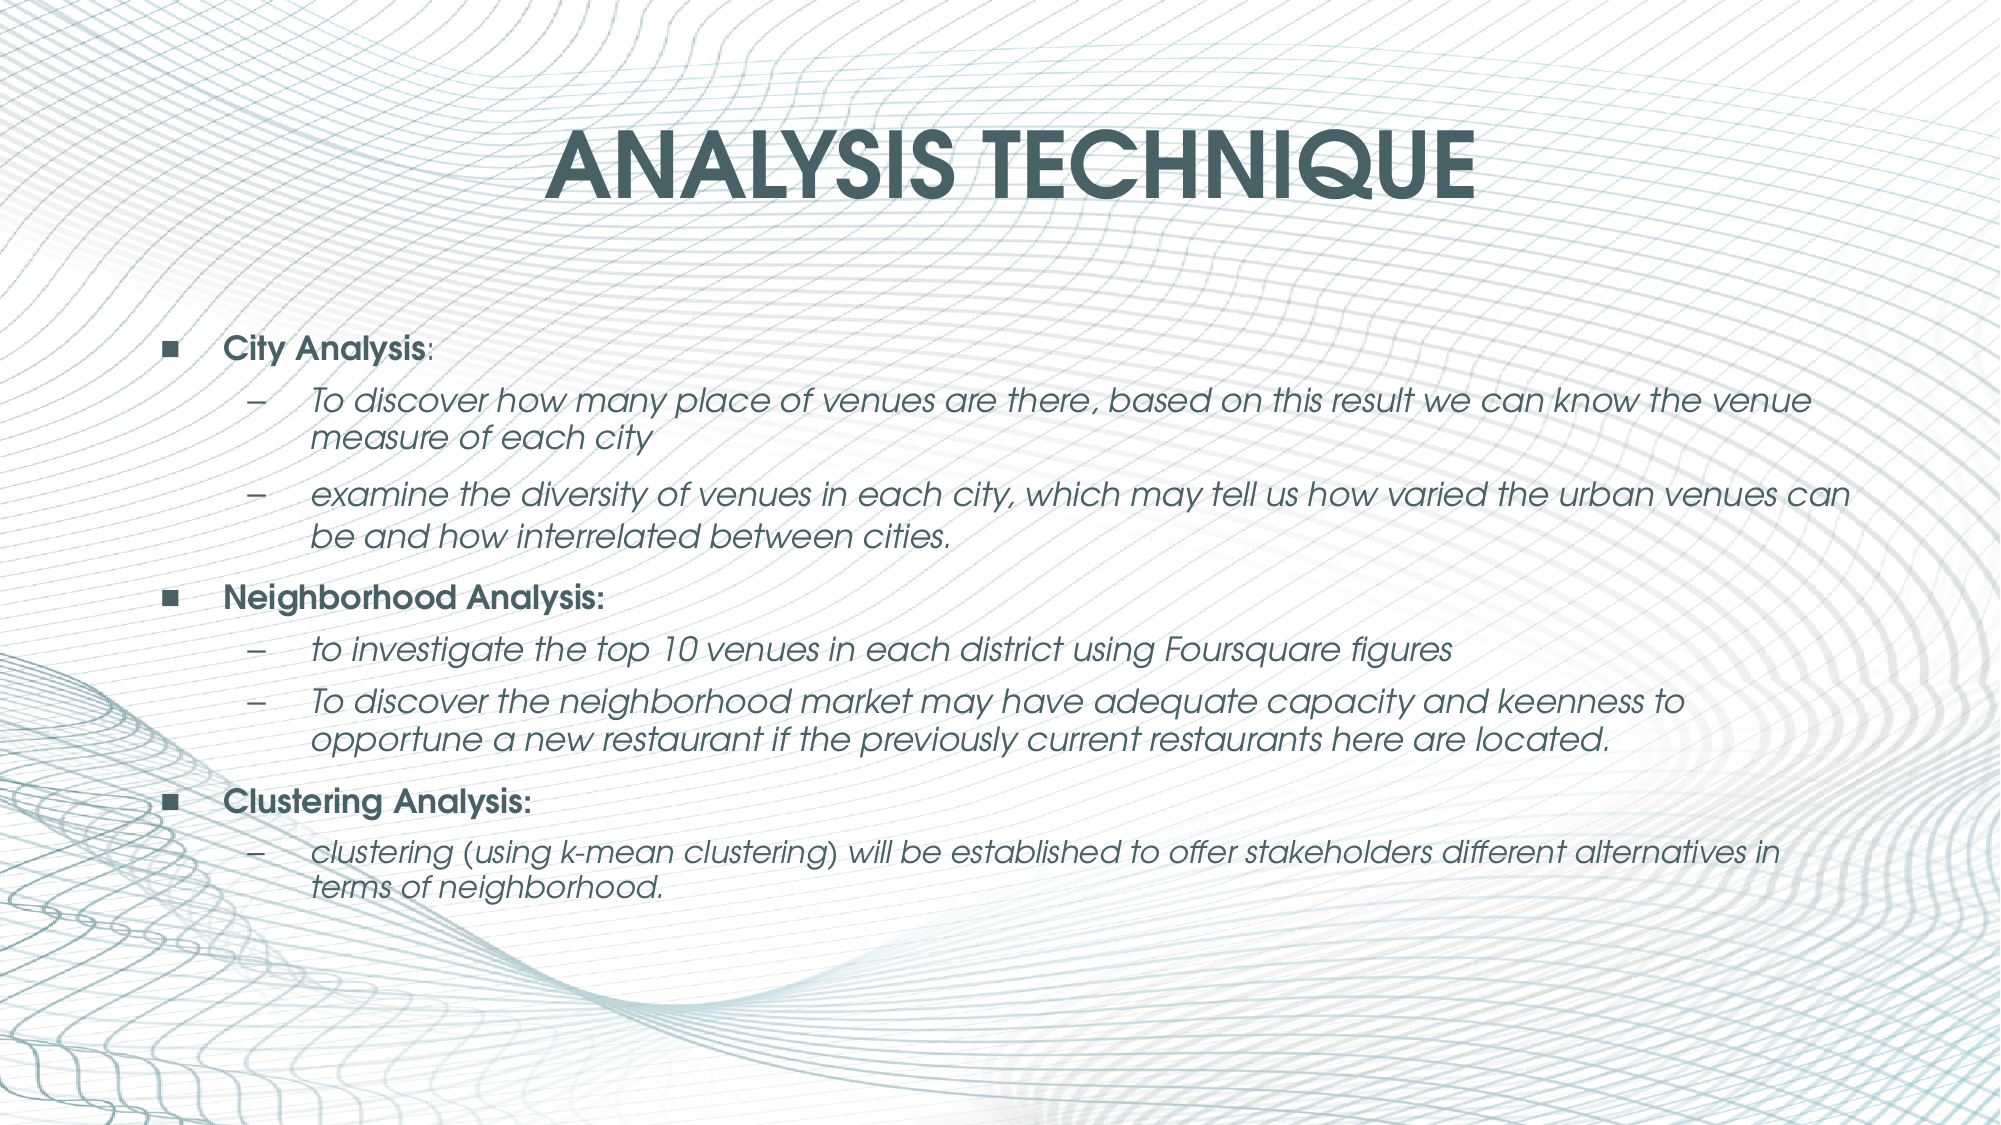

# ANALYSIS TECHNIQUE

City Analysis:
To discover how many place of venues are there, based on this result we can know the venue measure of each city
examine the diversity of venues in each city, which may tell us how varied the urban venues can be and how interrelated between cities.
Neighborhood Analysis:
to investigate the top 10 venues in each district using Foursquare figures
To discover the neighborhood market may have adequate capacity and keenness to opportune a new restaurant if the previously current restaurants here are located.
Clustering Analysis:
clustering (using k-mean clustering) will be established to offer stakeholders different alternatives in terms of neighborhood.